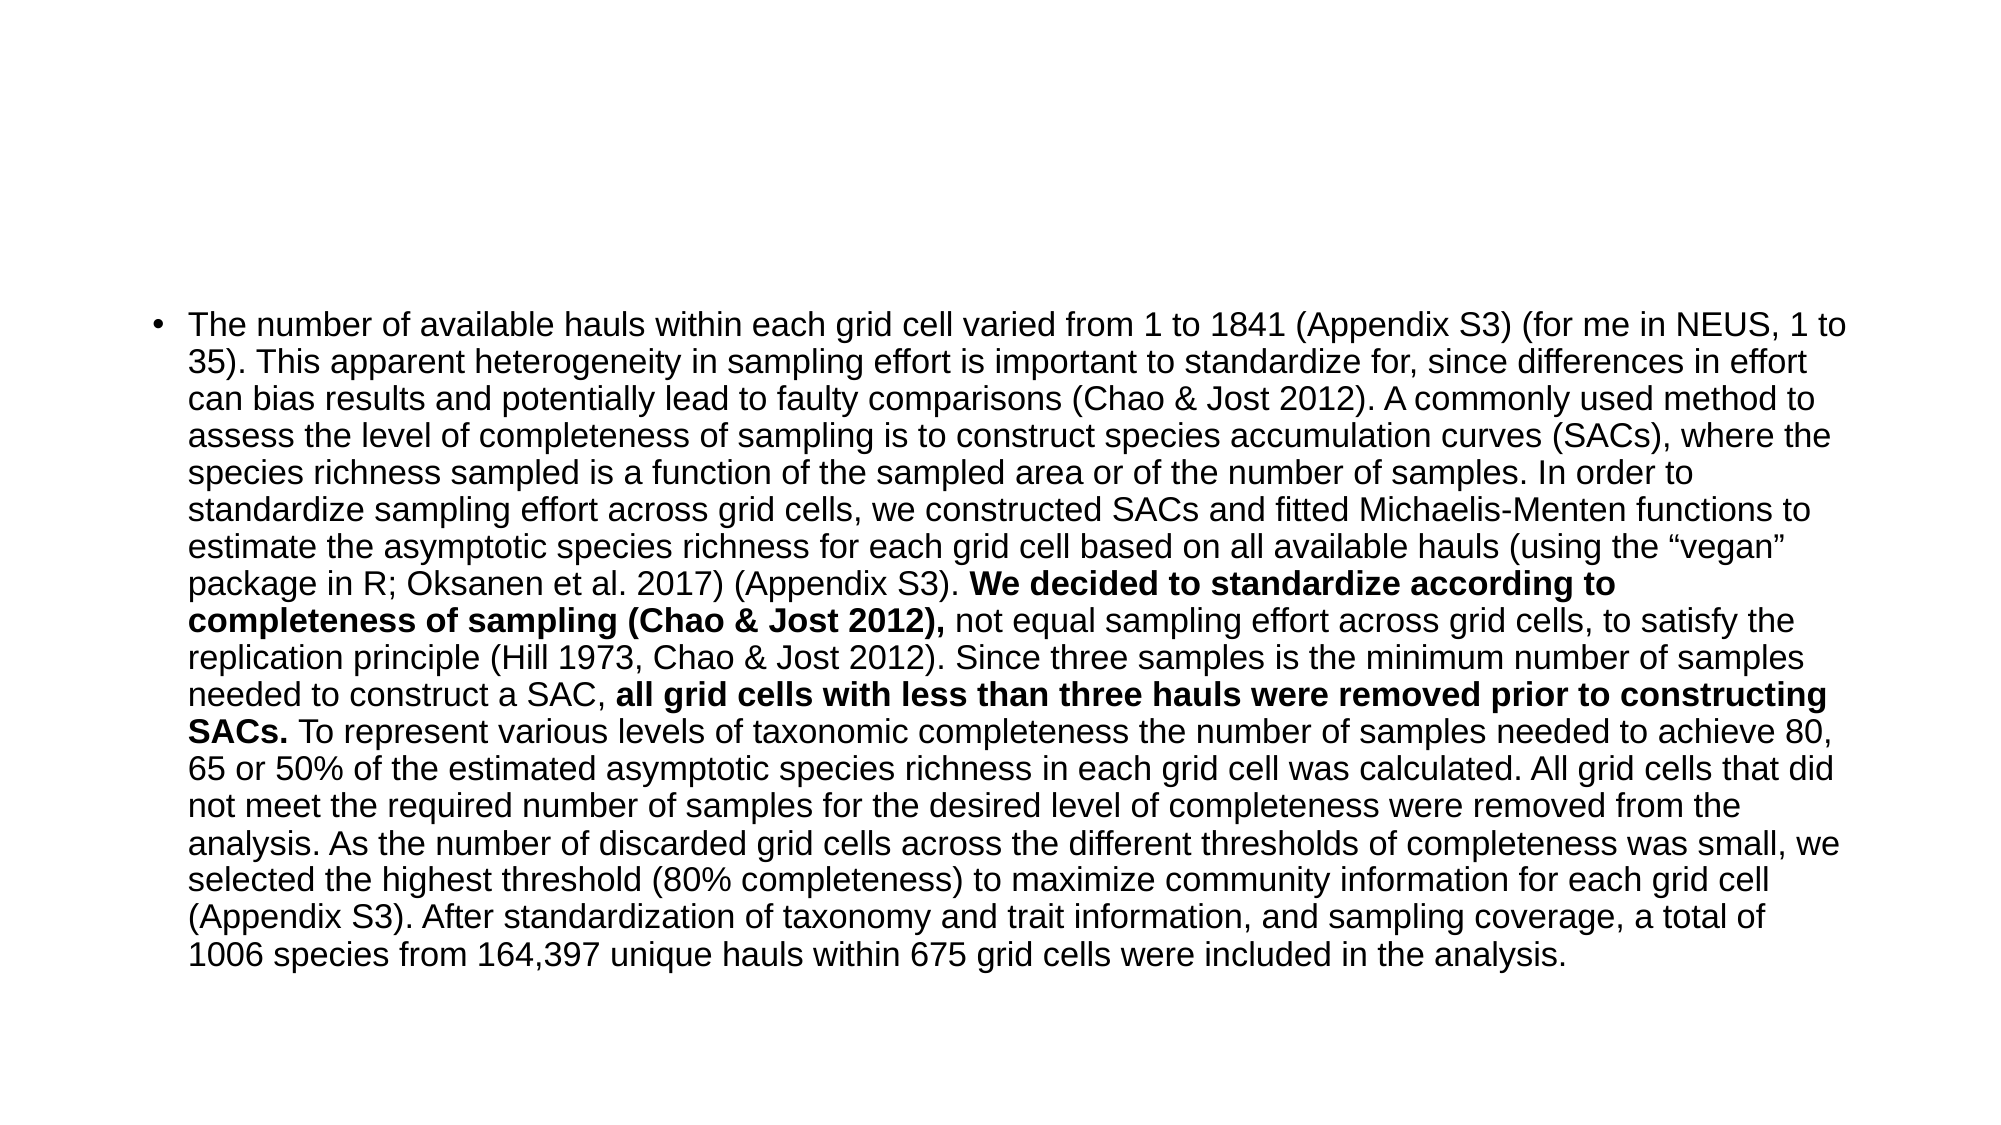

#
The number of available hauls within each grid cell varied from 1 to 1841 (Appendix S3) (for me in NEUS, 1 to 35). This apparent heterogeneity in sampling effort is important to standardize for, since differences in effort can bias results and potentially lead to faulty comparisons (Chao & Jost 2012). A commonly used method to assess the level of completeness of sampling is to construct species accumulation curves (SACs), where the species richness sampled is a function of the sampled area or of the number of samples. In order to standardize sampling effort across grid cells, we constructed SACs and fitted Michaelis-Menten functions to estimate the asymptotic species richness for each grid cell based on all available hauls (using the “vegan” package in R; Oksanen et al. 2017) (Appendix S3). We decided to standardize according to completeness of sampling (Chao & Jost 2012), not equal sampling effort across grid cells, to satisfy the replication principle (Hill 1973, Chao & Jost 2012). Since three samples is the minimum number of samples needed to construct a SAC, all grid cells with less than three hauls were removed prior to constructing SACs. To represent various levels of taxonomic completeness the number of samples needed to achieve 80, 65 or 50% of the estimated asymptotic species richness in each grid cell was calculated. All grid cells that did not meet the required number of samples for the desired level of completeness were removed from the analysis. As the number of discarded grid cells across the different thresholds of completeness was small, we selected the highest threshold (80% completeness) to maximize community information for each grid cell (Appendix S3). After standardization of taxonomy and trait information, and sampling coverage, a total of 1006 species from 164,397 unique hauls within 675 grid cells were included in the analysis.